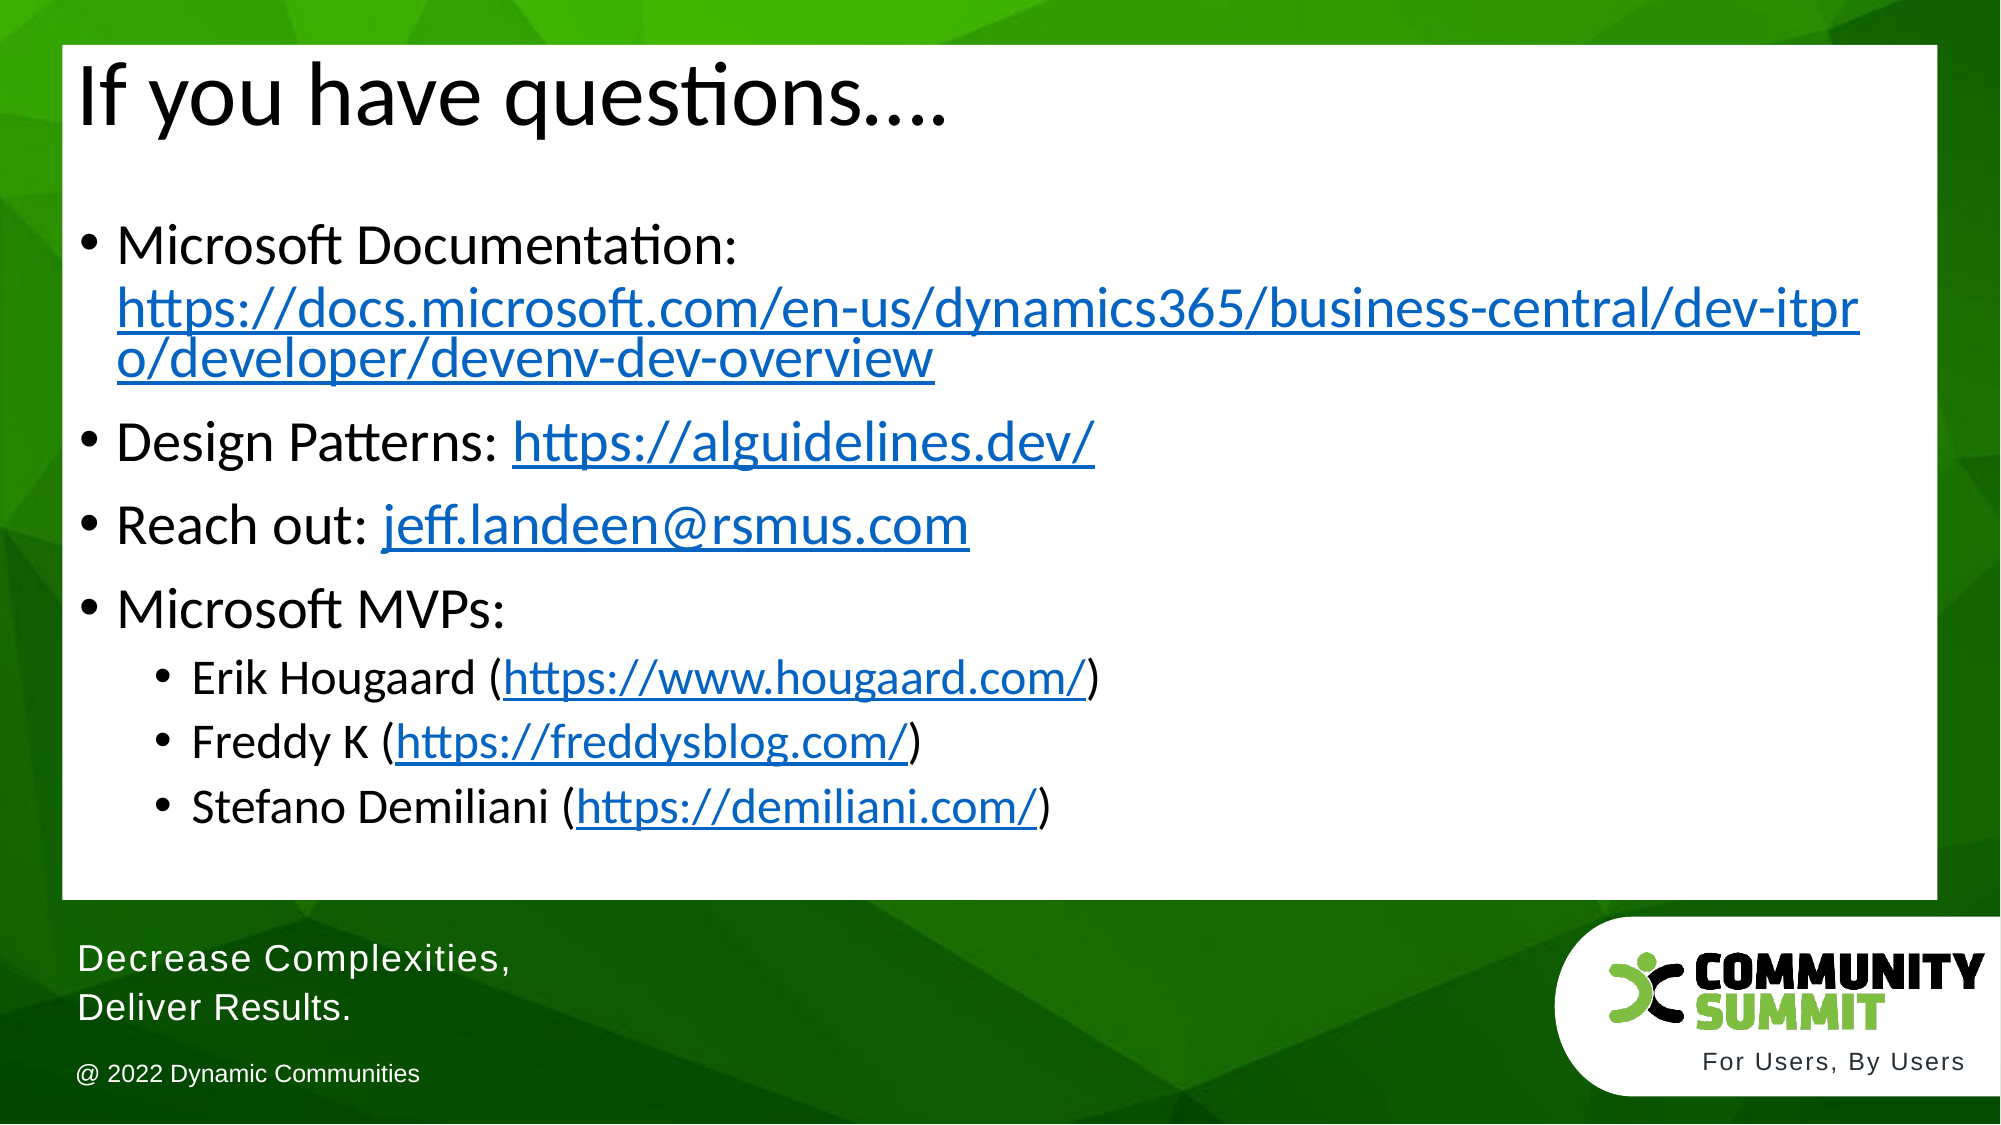

If you have questions….
Microsoft Documentation:  https://docs.microsoft.com/en-us/dynamics365/business-central/dev-itpro/developer/devenv-dev-overview
Design Patterns: https://alguidelines.dev/
Reach out: jeff.landeen@rsmus.com
Microsoft MVPs:
Erik Hougaard (https://www.hougaard.com/)
Freddy K (https://freddysblog.com/)
Stefano Demiliani (https://demiliani.com/)